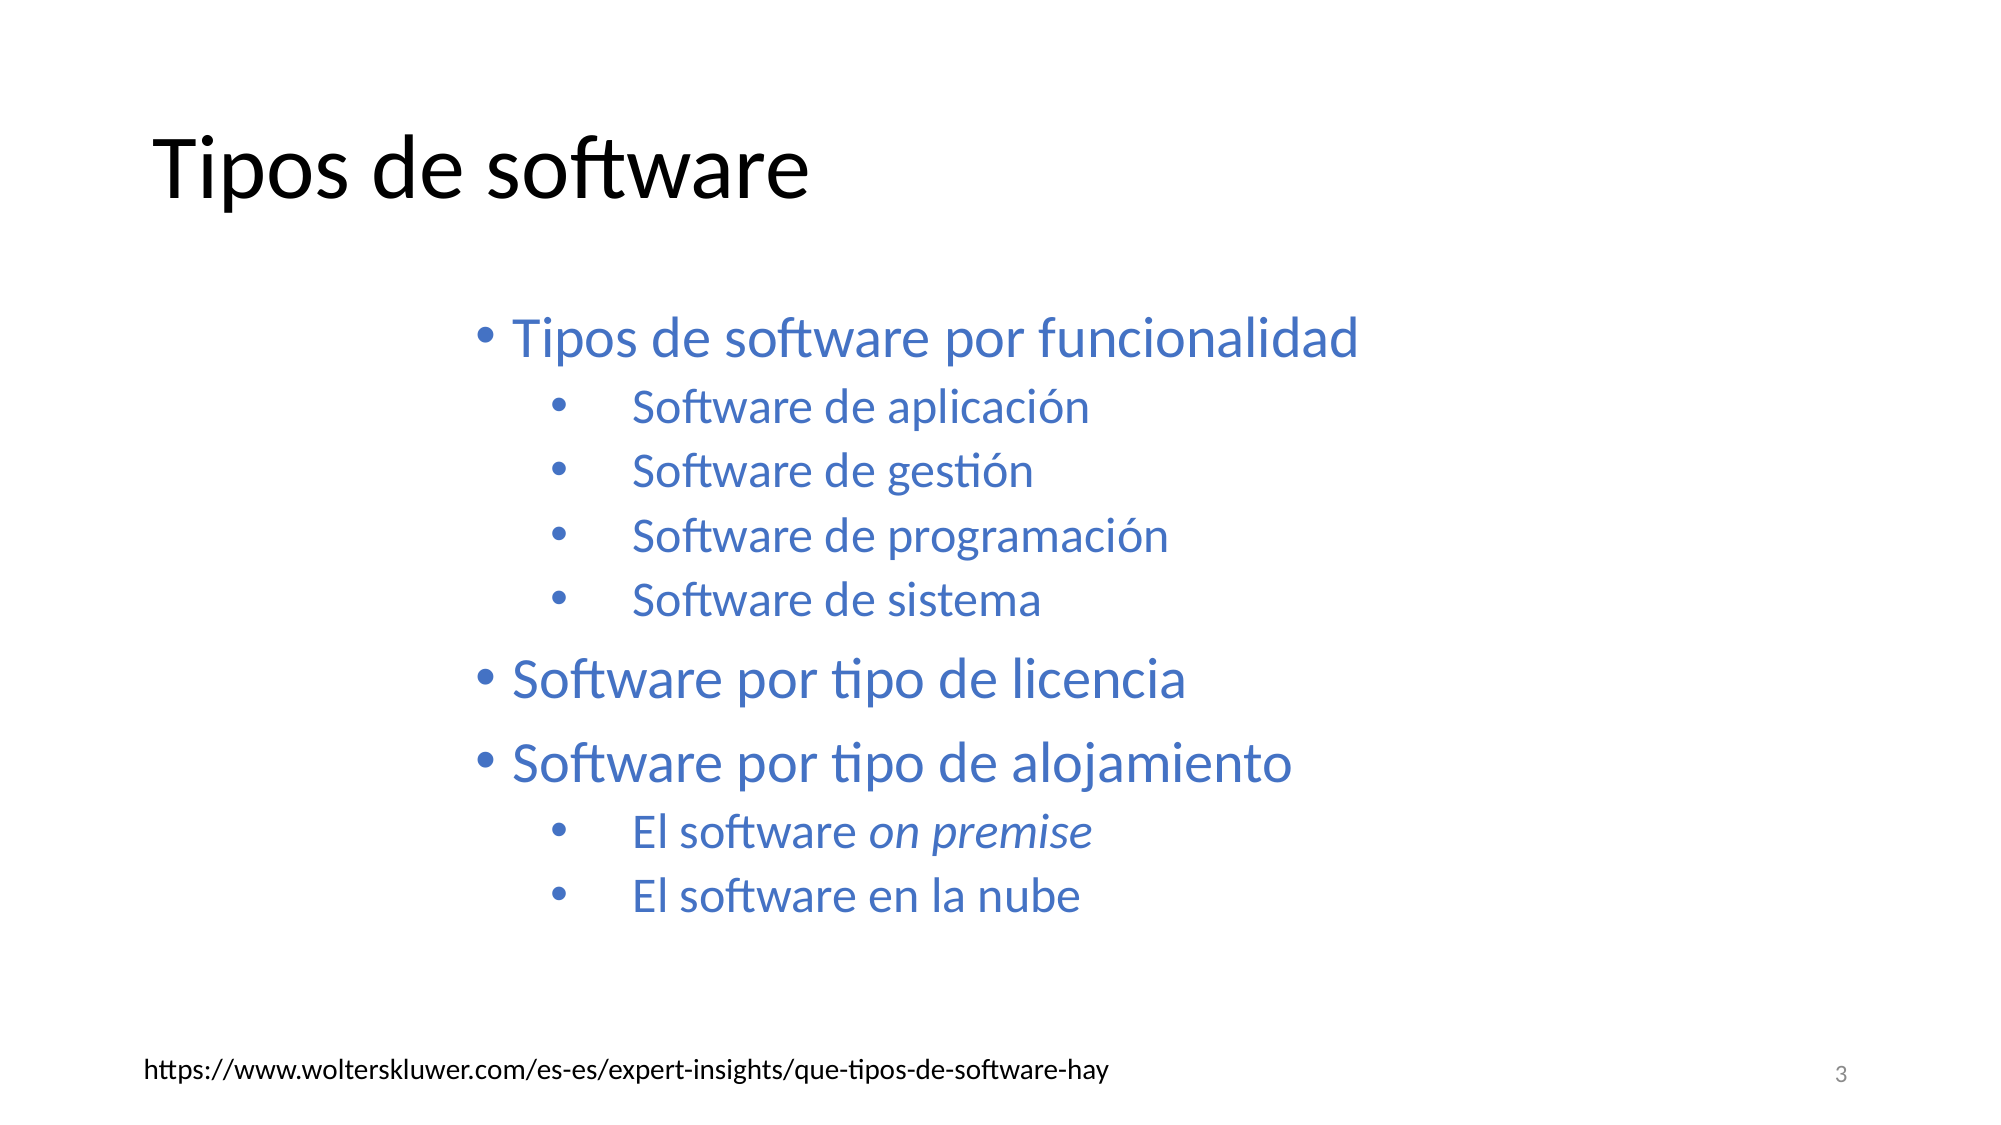

# Tipos de software
Tipos de software por funcionalidad
    Software de aplicación
    Software de gestión
    Software de programación
    Software de sistema
Software por tipo de licencia
Software por tipo de alojamiento
    El software on premise
    El software en la nube

https://www.wolterskluwer.com/es-es/expert-insights/que-tipos-de-software-hay
3